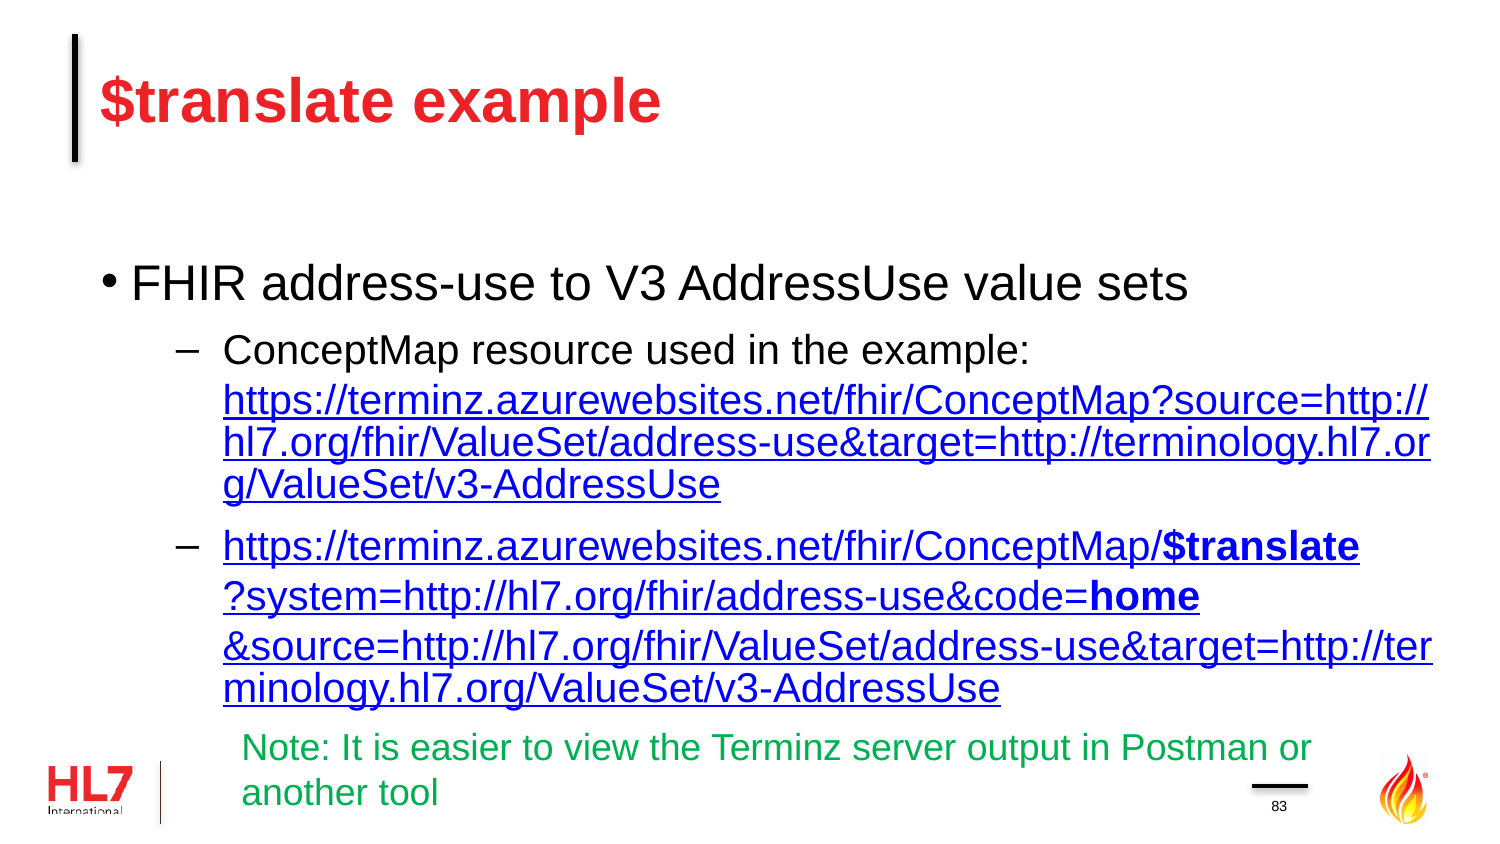

# $translate example
FHIR address-use to V3 AddressUse value sets
ConceptMap resource used in the example:
https://terminz.azurewebsites.net/fhir/ConceptMap?source=http://hl7.org/fhir/ValueSet/address-use&target=http://terminology.hl7.org/ValueSet/v3-AddressUse
https://terminz.azurewebsites.net/fhir/ConceptMap/$translate?system=http://hl7.org/fhir/address-use&code=home&source=http://hl7.org/fhir/ValueSet/address-use&target=http://terminology.hl7.org/ValueSet/v3-AddressUse
Note: It is easier to view the Terminz server output in Postman or
another tool
83